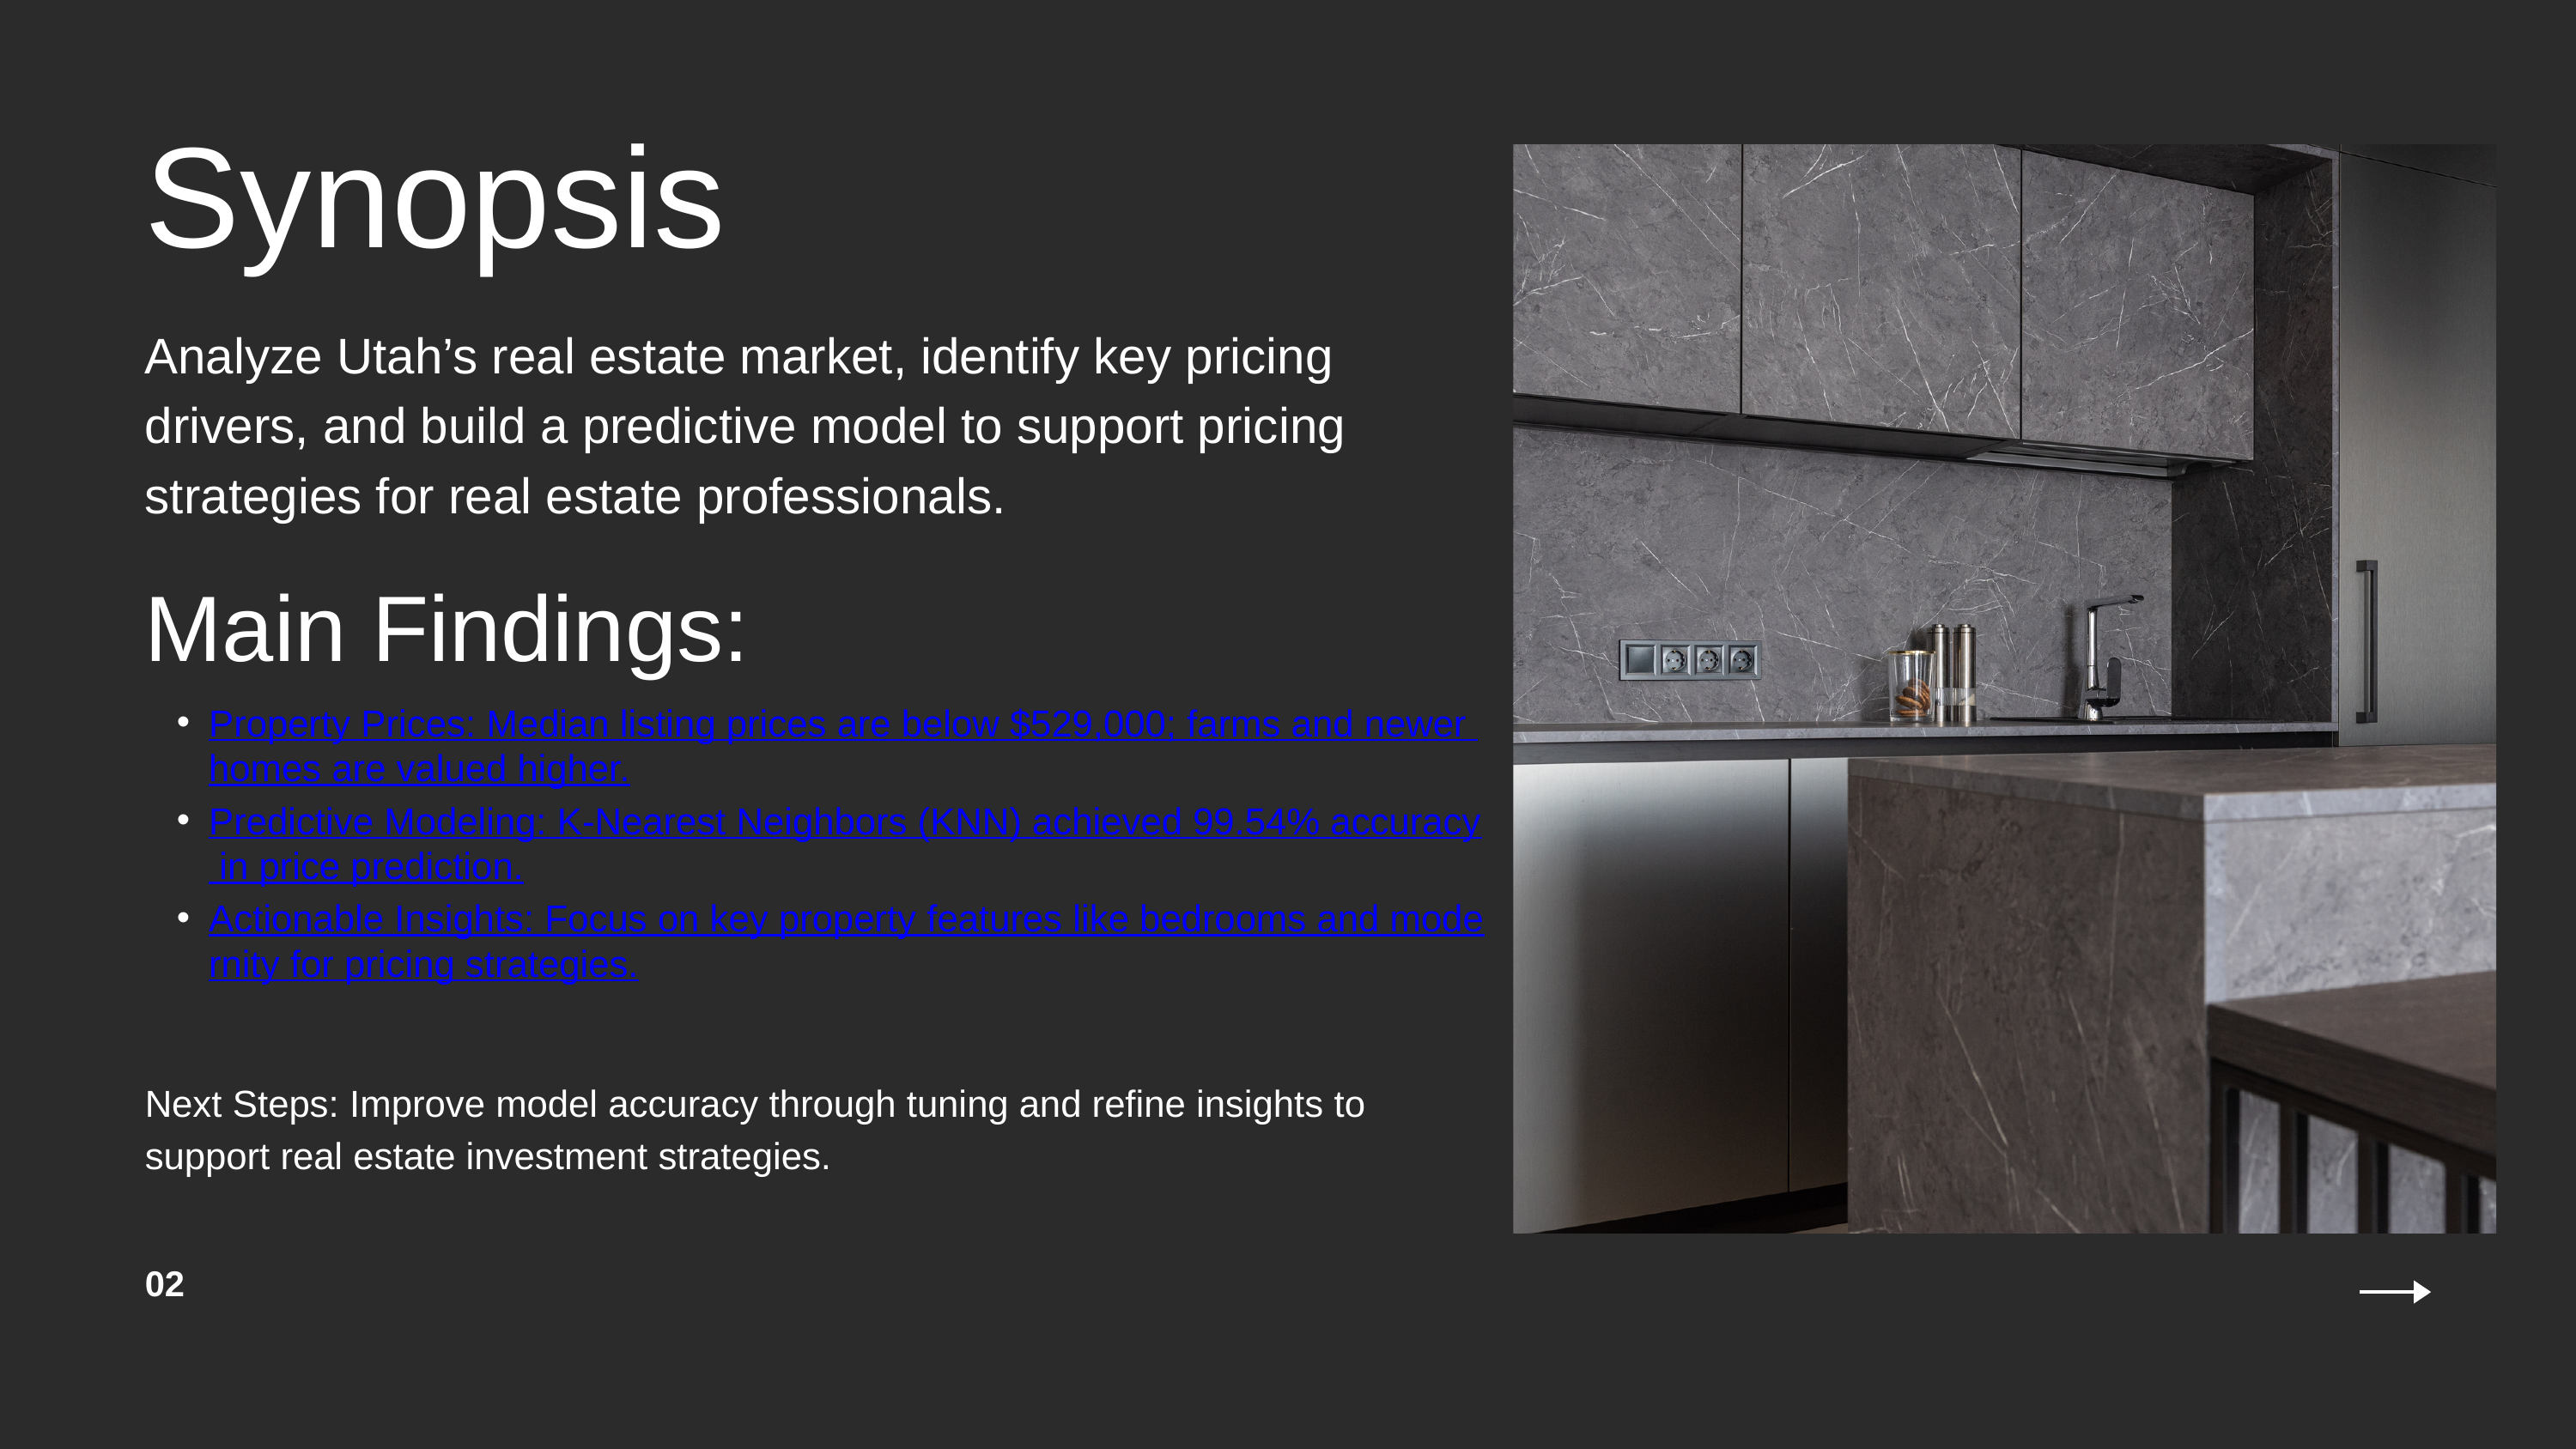

Synopsis

Analyze Utah’s real estate market, identify key pricing drivers, and build a predictive model to support pricing strategies for real estate professionals.
Main Findings:
Property Prices: Median listing prices are below $529,000; farms and newer homes are valued higher.
Predictive Modeling: K-Nearest Neighbors (KNN) achieved 99.54% accuracy in price prediction.
Actionable Insights: Focus on key property features like bedrooms and modernity for pricing strategies.

Next Steps: Improve model accuracy through tuning and refine insights to support real estate investment strategies.
02